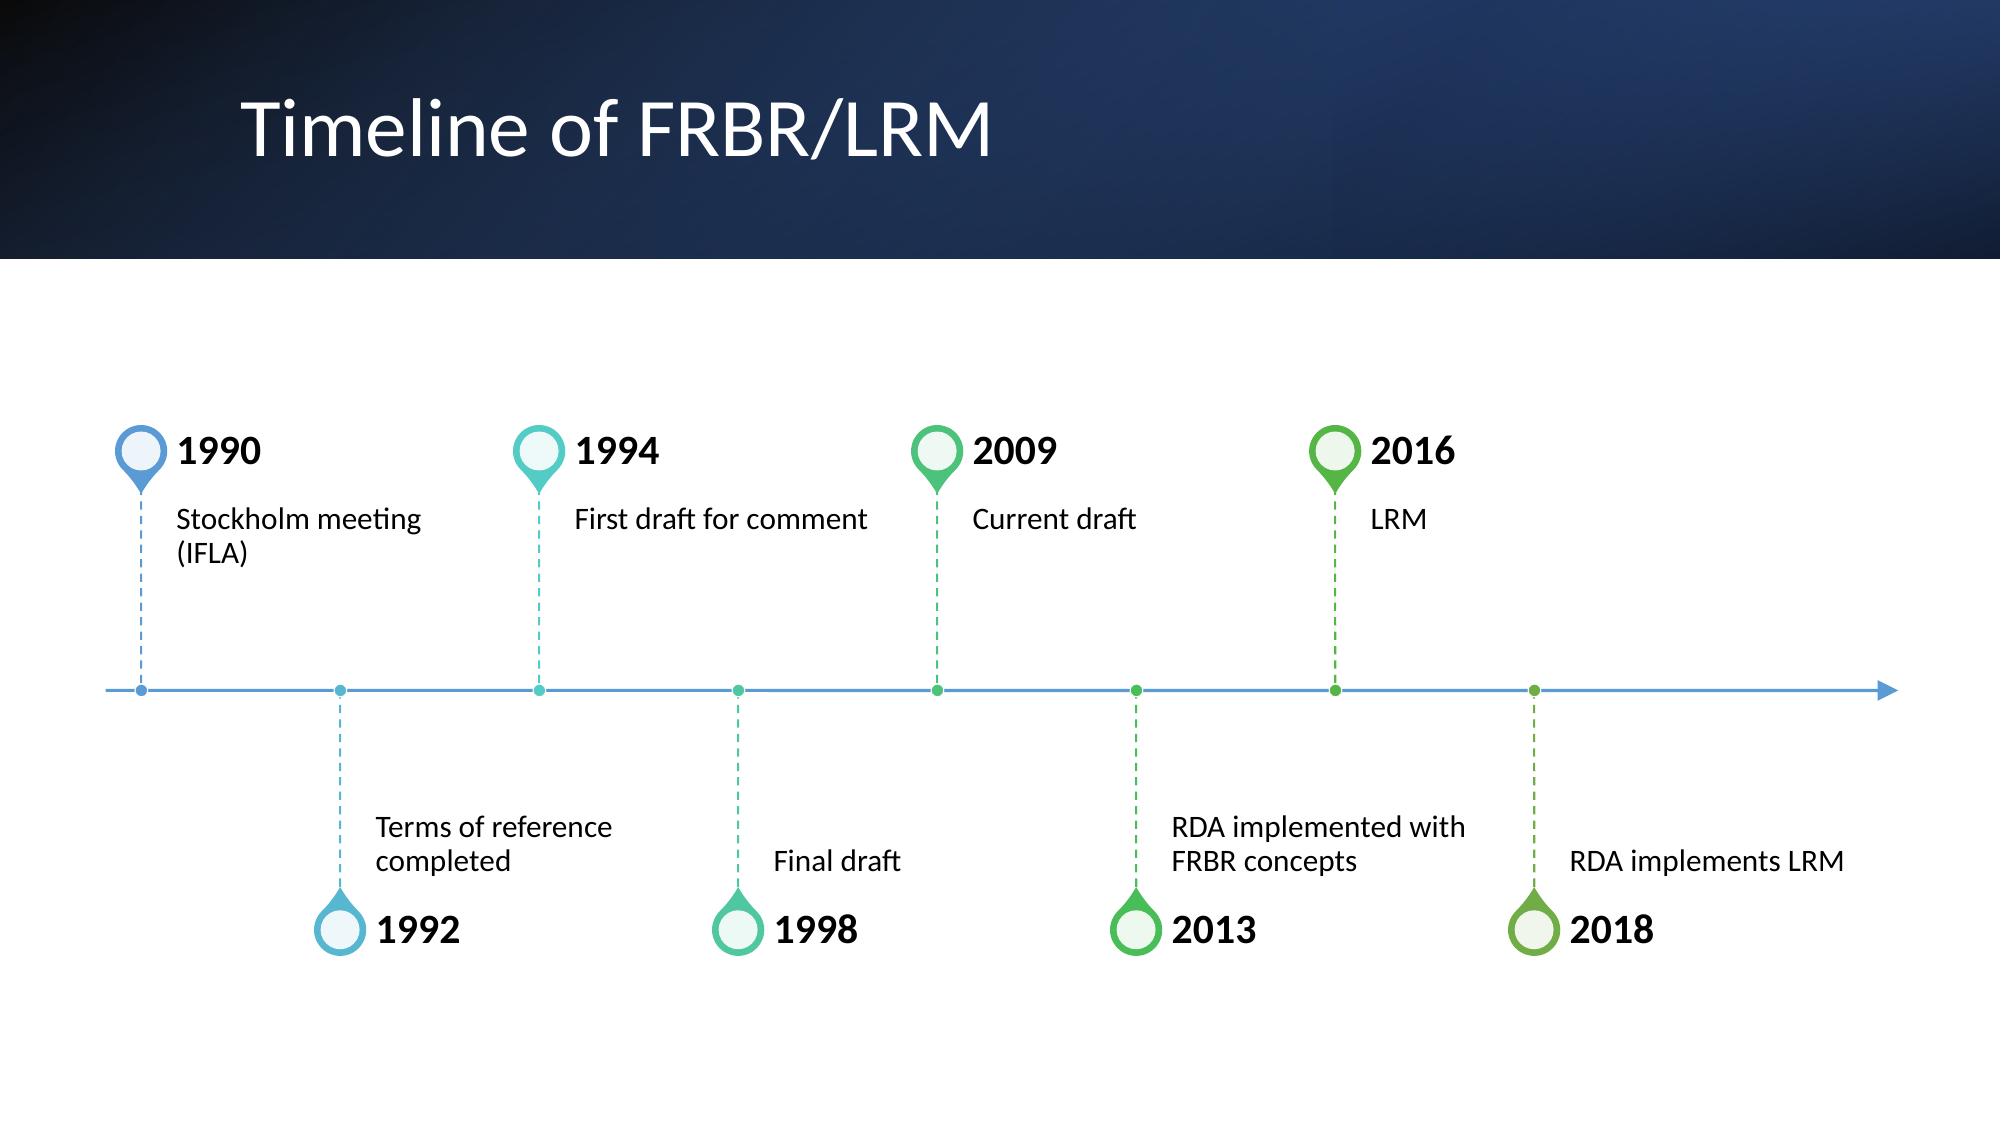

# Timeline of FRBR/LRM
Stockholm meeting (IFLA)
1990
Terms of reference completed
1992
First draft for comment
1994
Final draft
1998
Current draft
2009
RDA implemented with FRBR concepts
2013
LRM
2016
RDA implements LRM
2018